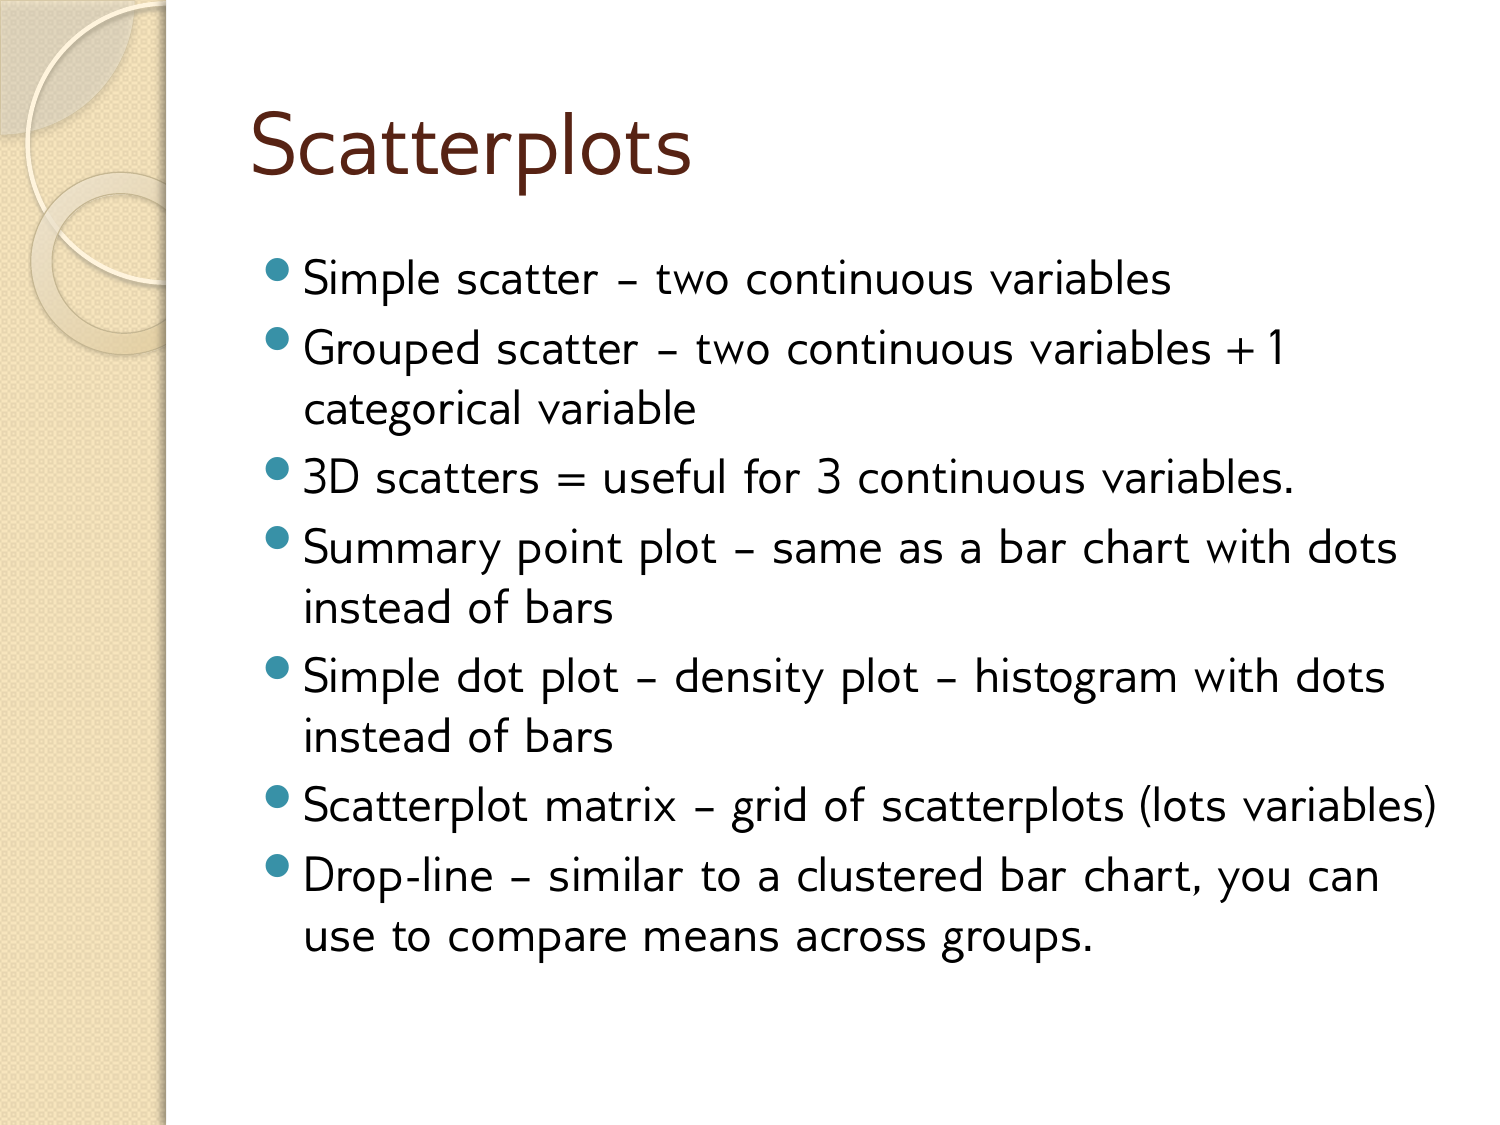

# Scatterplots
Simple scatter – two continuous variables
Grouped scatter – two continuous variables + 1 categorical variable
3D scatters = useful for 3 continuous variables.
Summary point plot – same as a bar chart with dots instead of bars
Simple dot plot – density plot – histogram with dots instead of bars
Scatterplot matrix – grid of scatterplots (lots variables)
Drop-line – similar to a clustered bar chart, you can use to compare means across groups.